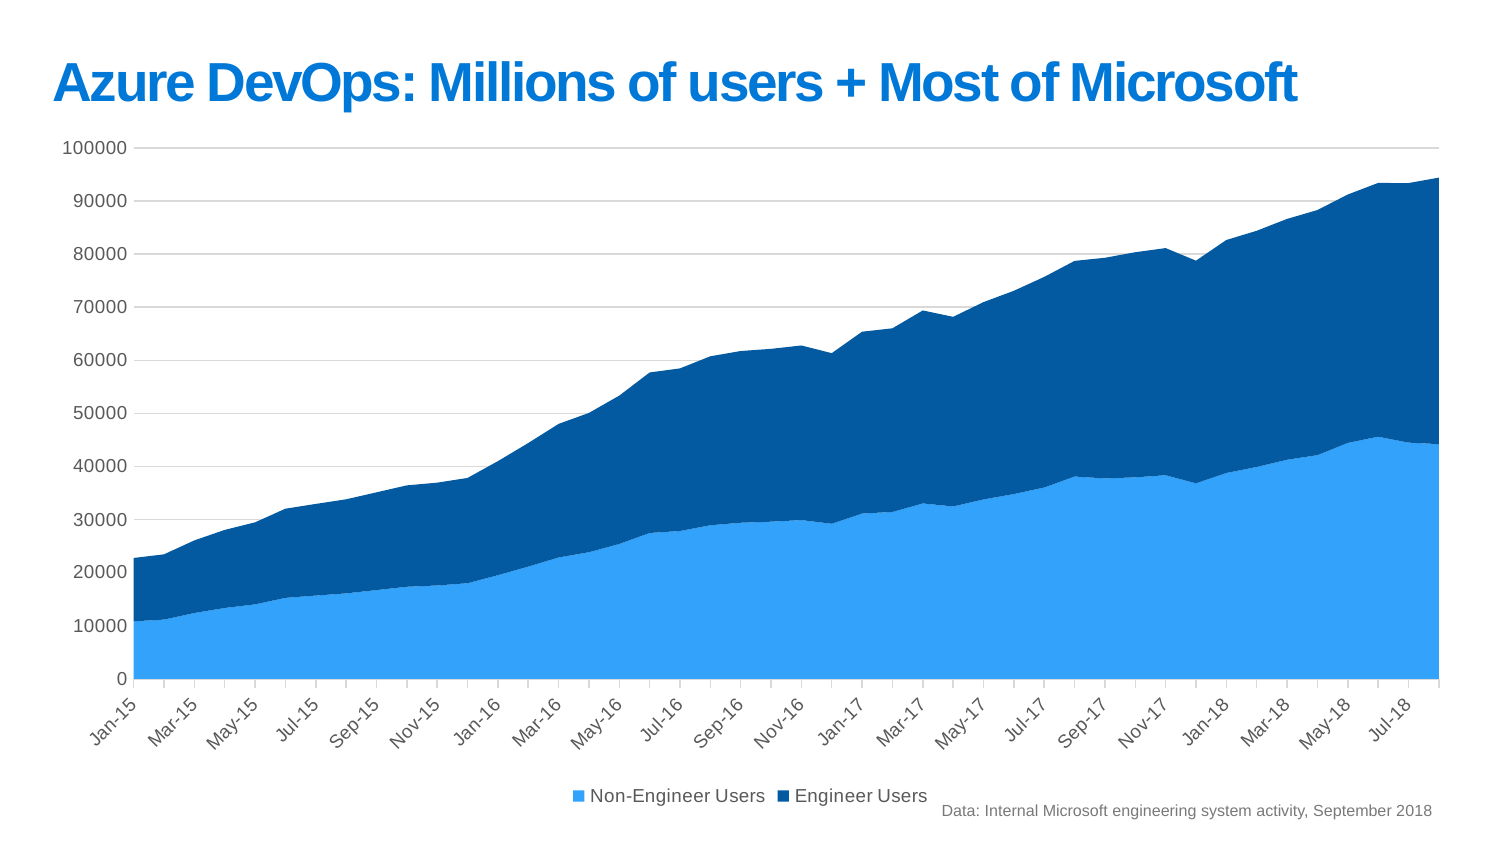

# Azure DevOps: Millions of users + Most of Microsoft

### Chart

| Category | Non-Engineer Users | Engineer Users |
|---|---|---|
| 42035 | 10848.095238095239 | 11932.904761904761 |
| 42063 | 11172.380952380952 | 12289.619047619048 |
| 42094 | 12419.047619047618 | 13660.952380952382 |
| 42124 | 13365.714285714284 | 14702.285714285716 |
| 42155 | 14041.42857142857 | 15445.57142857143 |
| 42185 | 15267.142857142857 | 16793.857142857145 |
| 42216 | 15693.333333333332 | 17262.666666666668 |
| 42247 | 16109.52380952381 | 17720.47619047619 |
| 42277 | 16732.38095238095 | 18405.61904761905 |
| 42308 | 17358.095238095237 | 19093.904761904763 |
| 42338 | 17601.90476190476 | 19362.09523809524 |
| 42369 | 18024.285714285714 | 19826.714285714286 |
| 42400 | 19535.238095238095 | 21488.761904761905 |
| 42429 | 21160.95238095238 | 23277.04761904762 |
| 42460 | 22872.85714285714 | 25160.14285714286 |
| 42490 | 23860.95238095238 | 26247.04761904762 |
| 42521 | 25412.85714285714 | 27954.14285714286 |
| 42551 | 27489.04761904762 | 30237.95238095238 |
| 42582 | 27853.809523809523 | 30639.190476190477 |
| 42613 | 28937.142857142855 | 31830.857142857145 |
| 42643 | 29409.52380952381 | 32350.47619047619 |
| 42674 | 29604.285714285714 | 32564.714285714286 |
| 42704 | 29906.666666666664 | 32897.333333333336 |
| 42735 | 29220.0 | 32142.0 |
| 42766 | 31139.04761904762 | 34252.95238095238 |
| 42794 | 31446.190476190473 | 34590.80952380953 |
| 42825 | 33050.0 | 36355.0 |
| 42855 | 32473.333333333332 | 35720.66666666667 |
| 42886 | 33797.142857142855 | 37176.857142857145 |
| 42916 | 34810.0 | 38291.0 |
| 42947 | 36053.80952380952 | 39659.19047619048 |
| 42978 | 38117.0 | 40616.0 |
| 43008 | 37755.0 | 41565.0 |
| 43039 | 37961.0 | 42410.0 |
| 43069 | 38362.0 | 42777.0 |
| 43100 | 36838.0 | 41941.0 |
| 43131 | 38784.0 | 43880.0 |
| 43159 | 39929.0 | 44476.0 |
| 43190 | 41291.0 | 45347.0 |
| 43220 | 42158.0 | 46144.0 |
| 43251 | 44452.0 | 46775.0 |
| 43281 | 45621.0 | 47791.0 |
| 43312 | 44514.0 | 48879.0 |
| 43343 | 44225.0 | 50192.0 |
Data: Internal Microsoft engineering system activity, September 2018